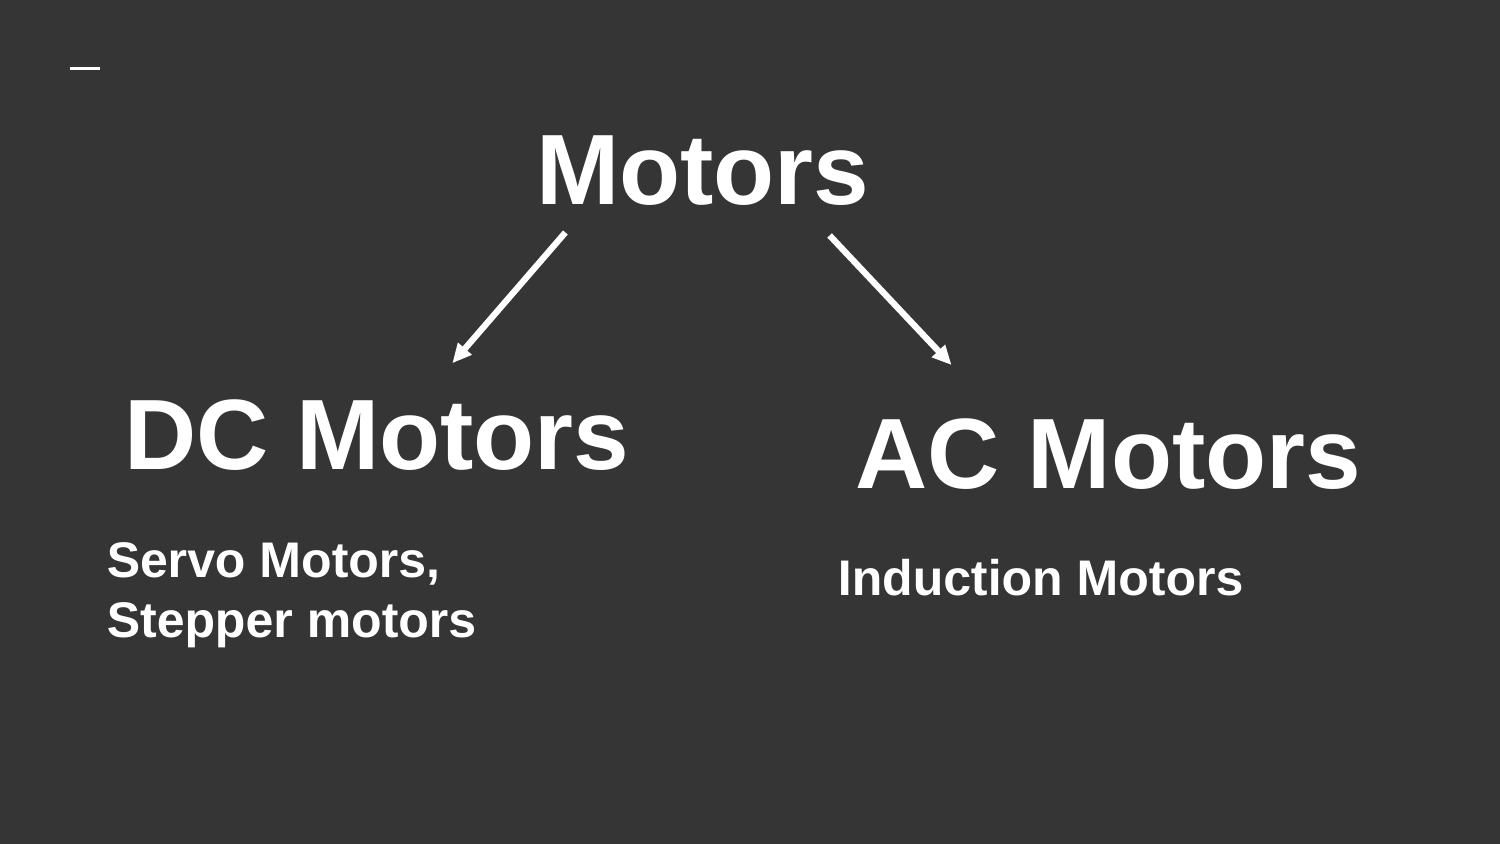

Motors
DC Motors
AC Motors
Servo Motors,
Stepper motors
Induction Motors